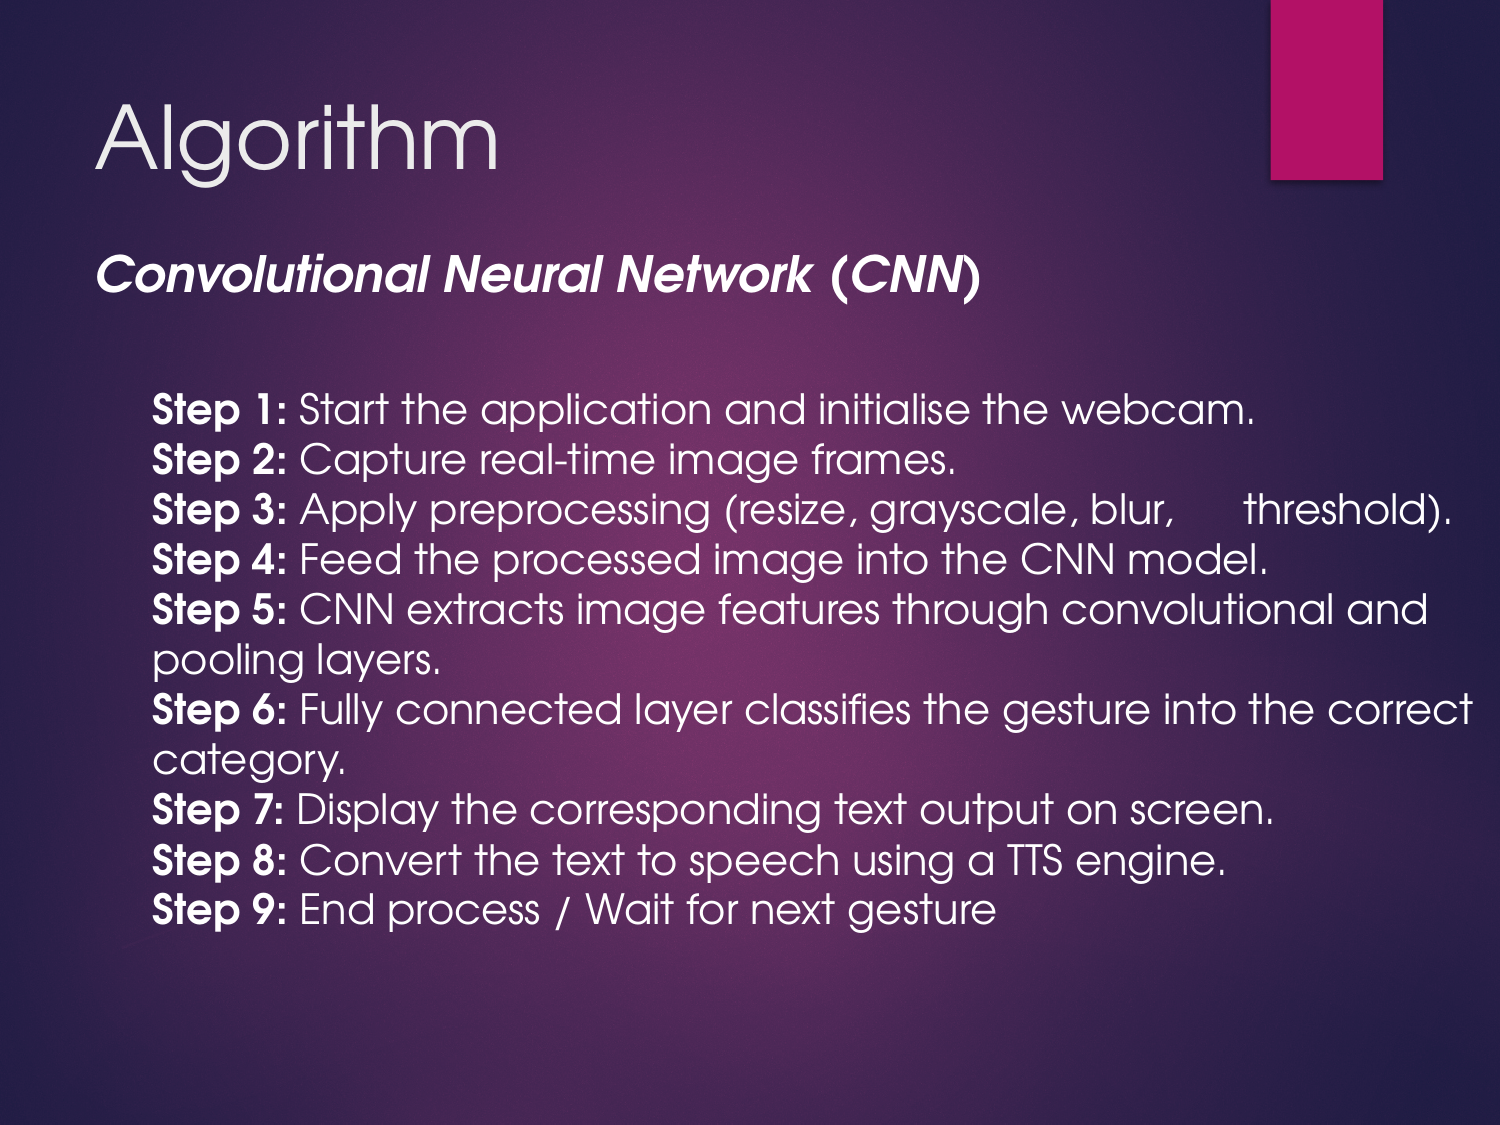

# Algorithm
Convolutional Neural Network (CNN)

Step 1: Start the application and initialise the webcam.
Step 2: Capture real-time image frames.
Step 3: Apply preprocessing (resize, grayscale, blur,      threshold).
Step 4: Feed the processed image into the CNN model.
Step 5: CNN extracts image features through convolutional and pooling layers.
Step 6: Fully connected layer classifies the gesture into the correct category.
Step 7: Display the corresponding text output on screen.
Step 8: Convert the text to speech using a TTS engine.
Step 9: End process / Wait for next gesture